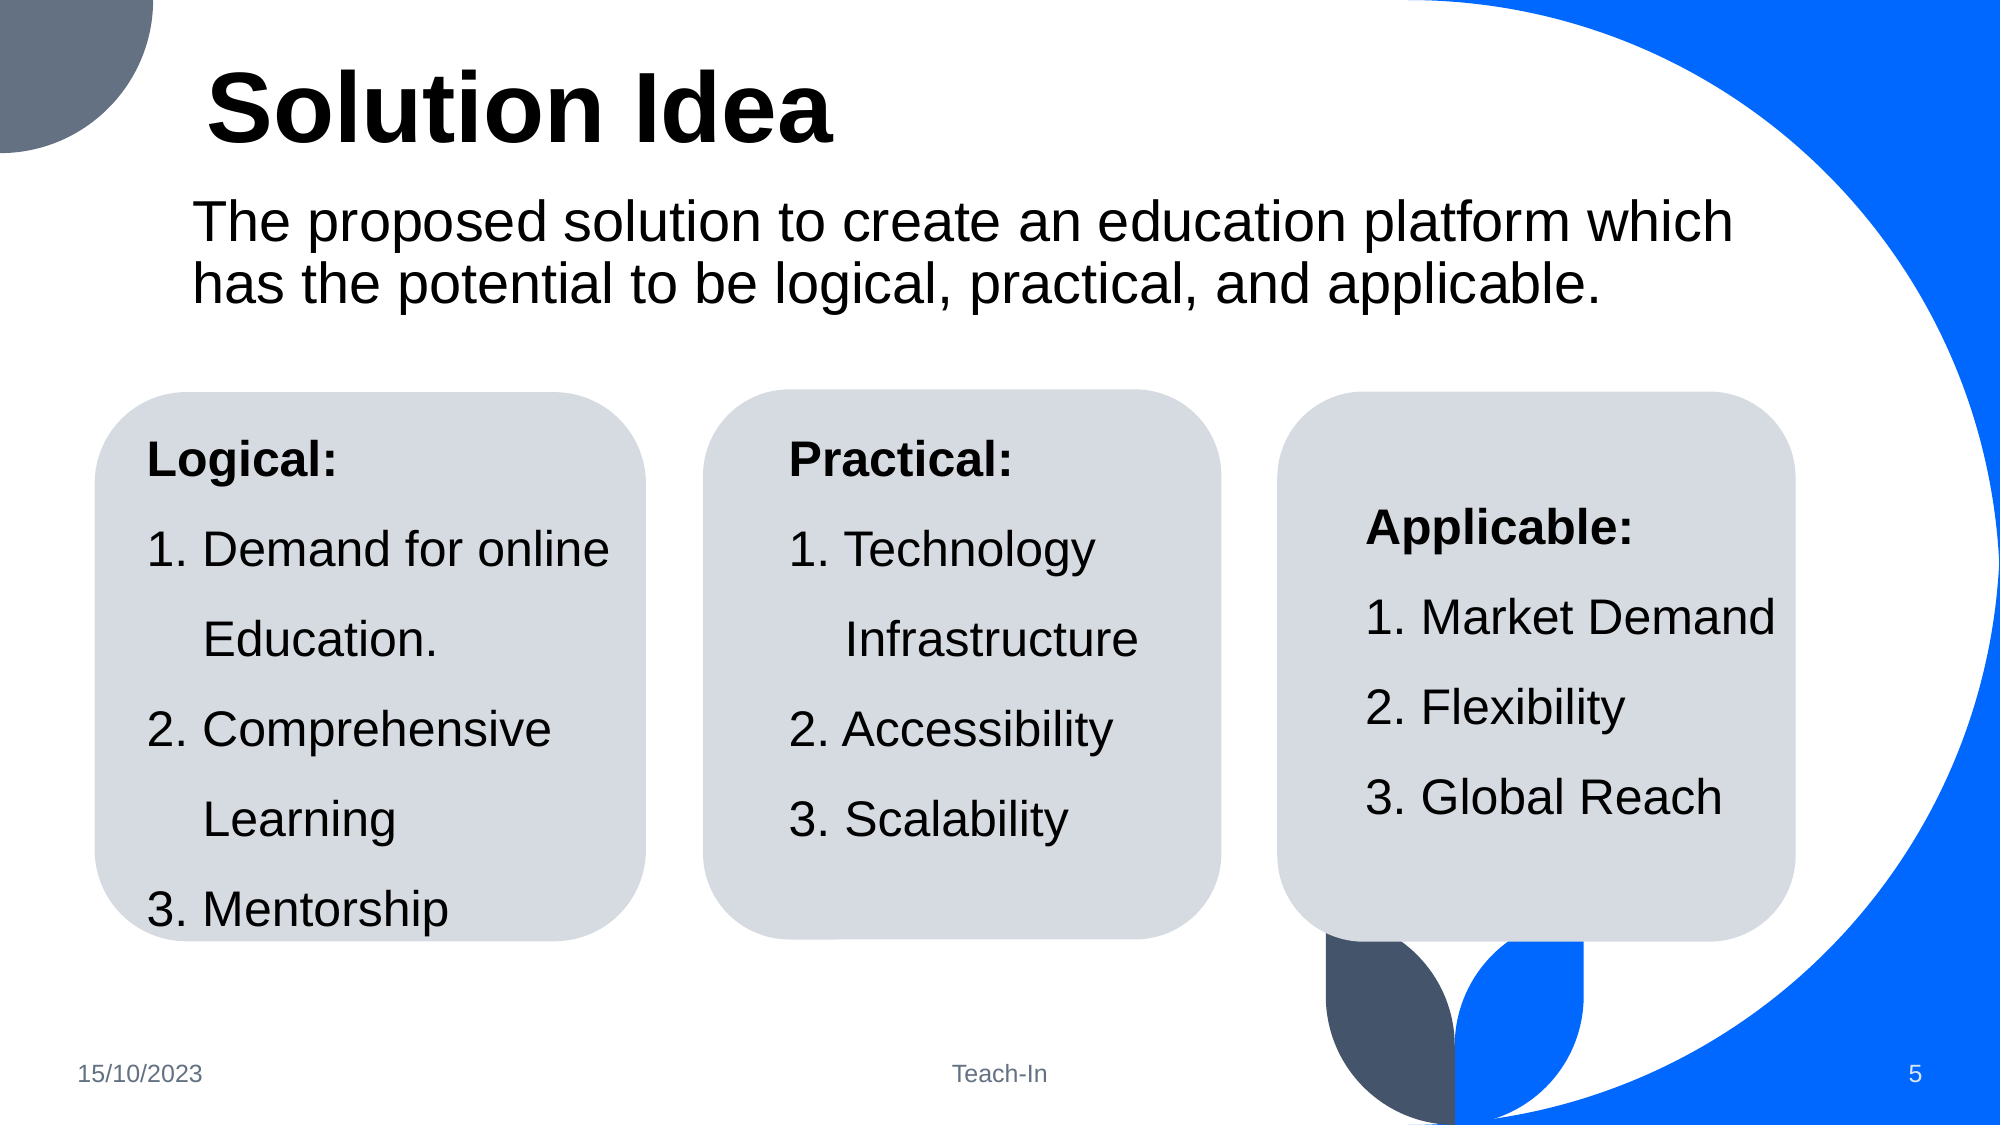

# Solution Idea
The proposed solution to create an education platform which has the potential to be logical, practical, and applicable.
Logical:
1. Demand for online
    Education.
2. Comprehensive
    Learning
3. Mentorship

Practical:
1. Technology
    Infrastructure
2. Accessibility
3. Scalability

Applicable:
1. Market Demand
2. Flexibility
3. Global Reach
15/10/2023
Teach-In
5